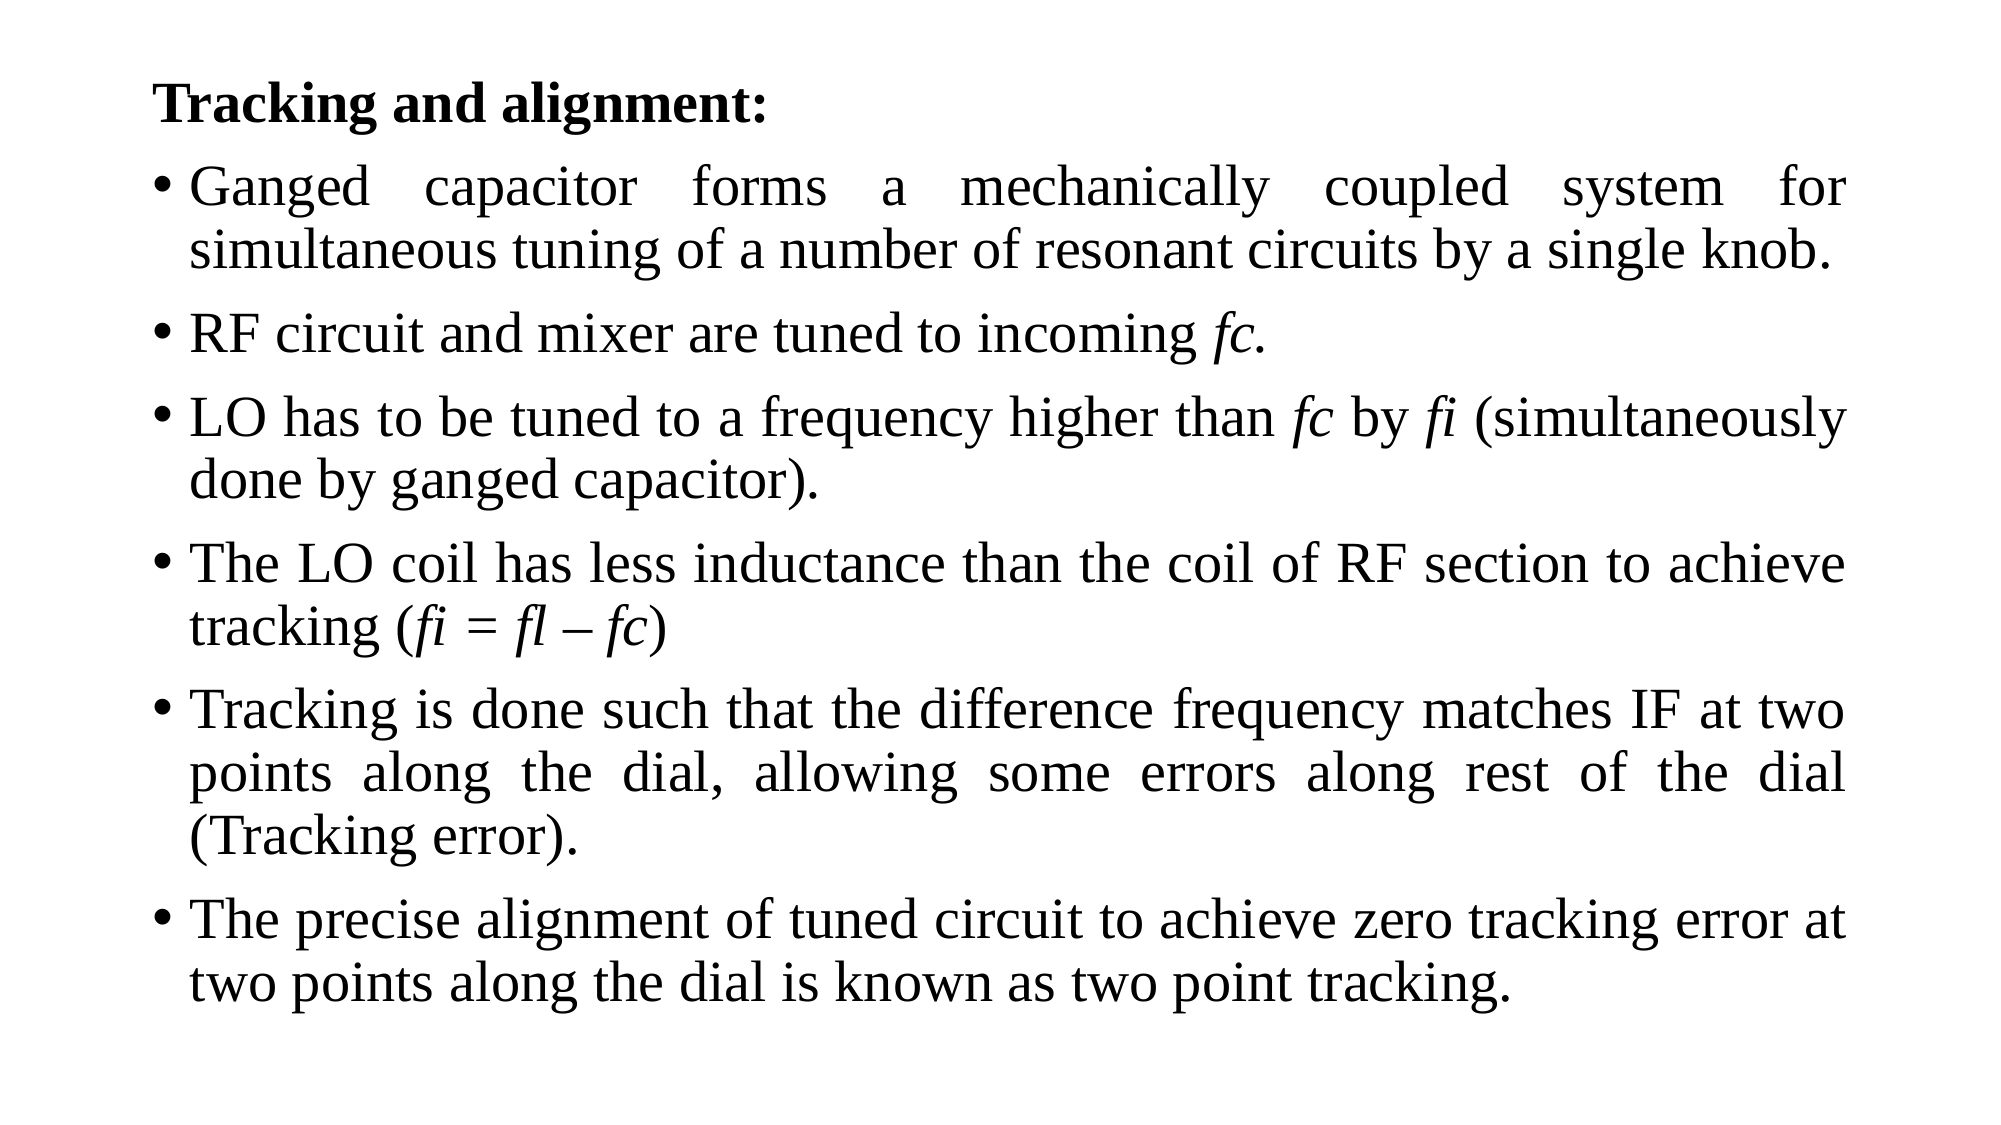

Tracking and alignment:
Ganged capacitor forms a mechanically coupled system for simultaneous tuning of a number of resonant circuits by a single knob.
RF circuit and mixer are tuned to incoming fc.
LO has to be tuned to a frequency higher than fc by fi (simultaneously done by ganged capacitor).
The LO coil has less inductance than the coil of RF section to achieve tracking (fi = fl – fc)
Tracking is done such that the difference frequency matches IF at two points along the dial, allowing some errors along rest of the dial (Tracking error).
The precise alignment of tuned circuit to achieve zero tracking error at two points along the dial is known as two point tracking.